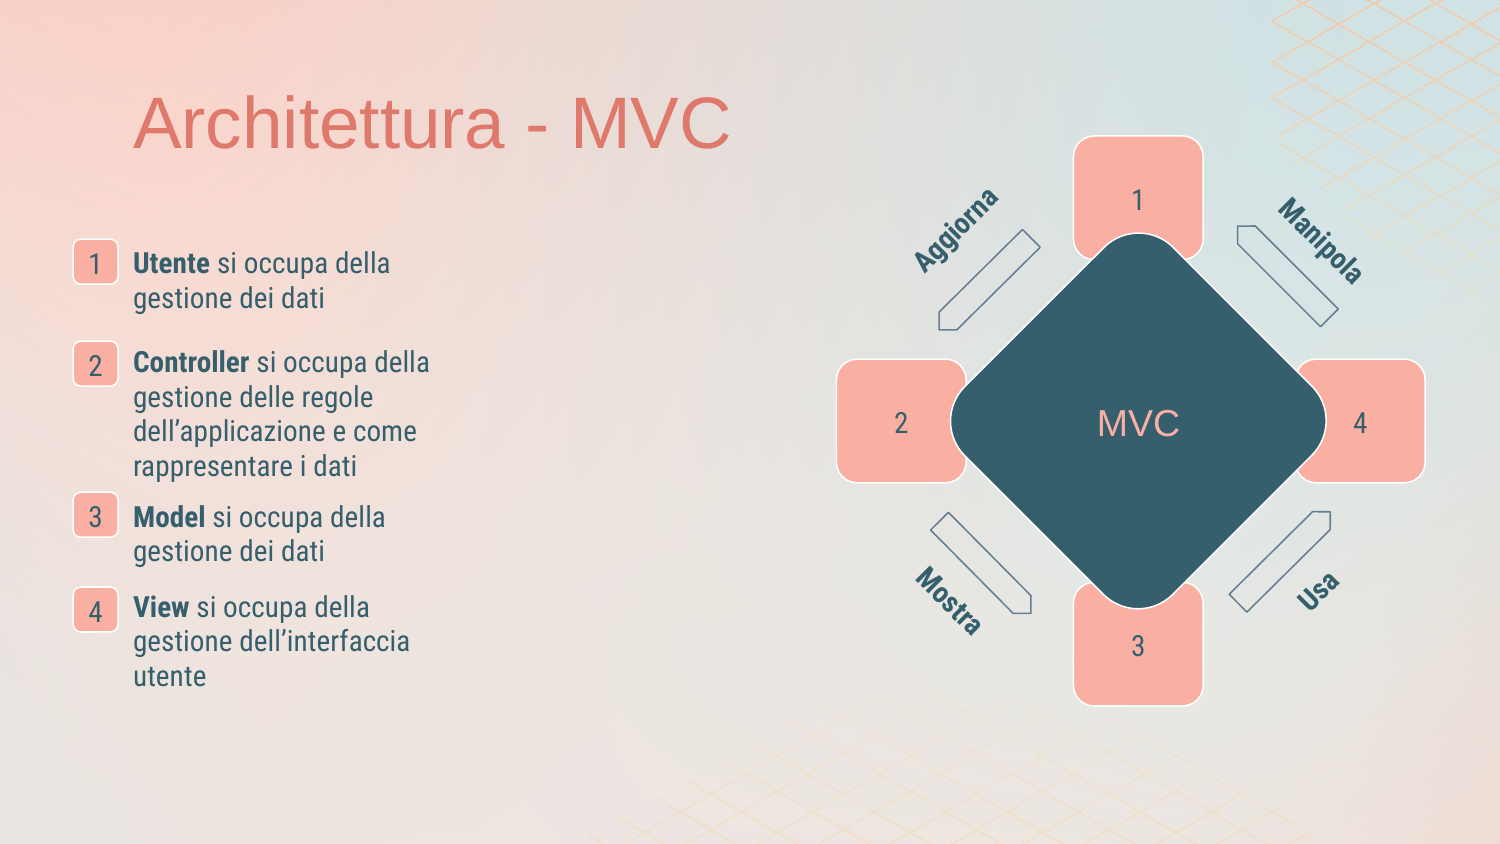

# Architettura - MVC

1
Aggiorna
Manipola
Utente si occupa della gestione dei dati
1

Controller si occupa della gestione delle regole dell’applicazione e come rappresentare i dati
2

MVC

2
4
1
Model si occupa della gestione dei dati
3

Usa
Mostra
View si occupa della gestione dell’interfaccia utente
4

3